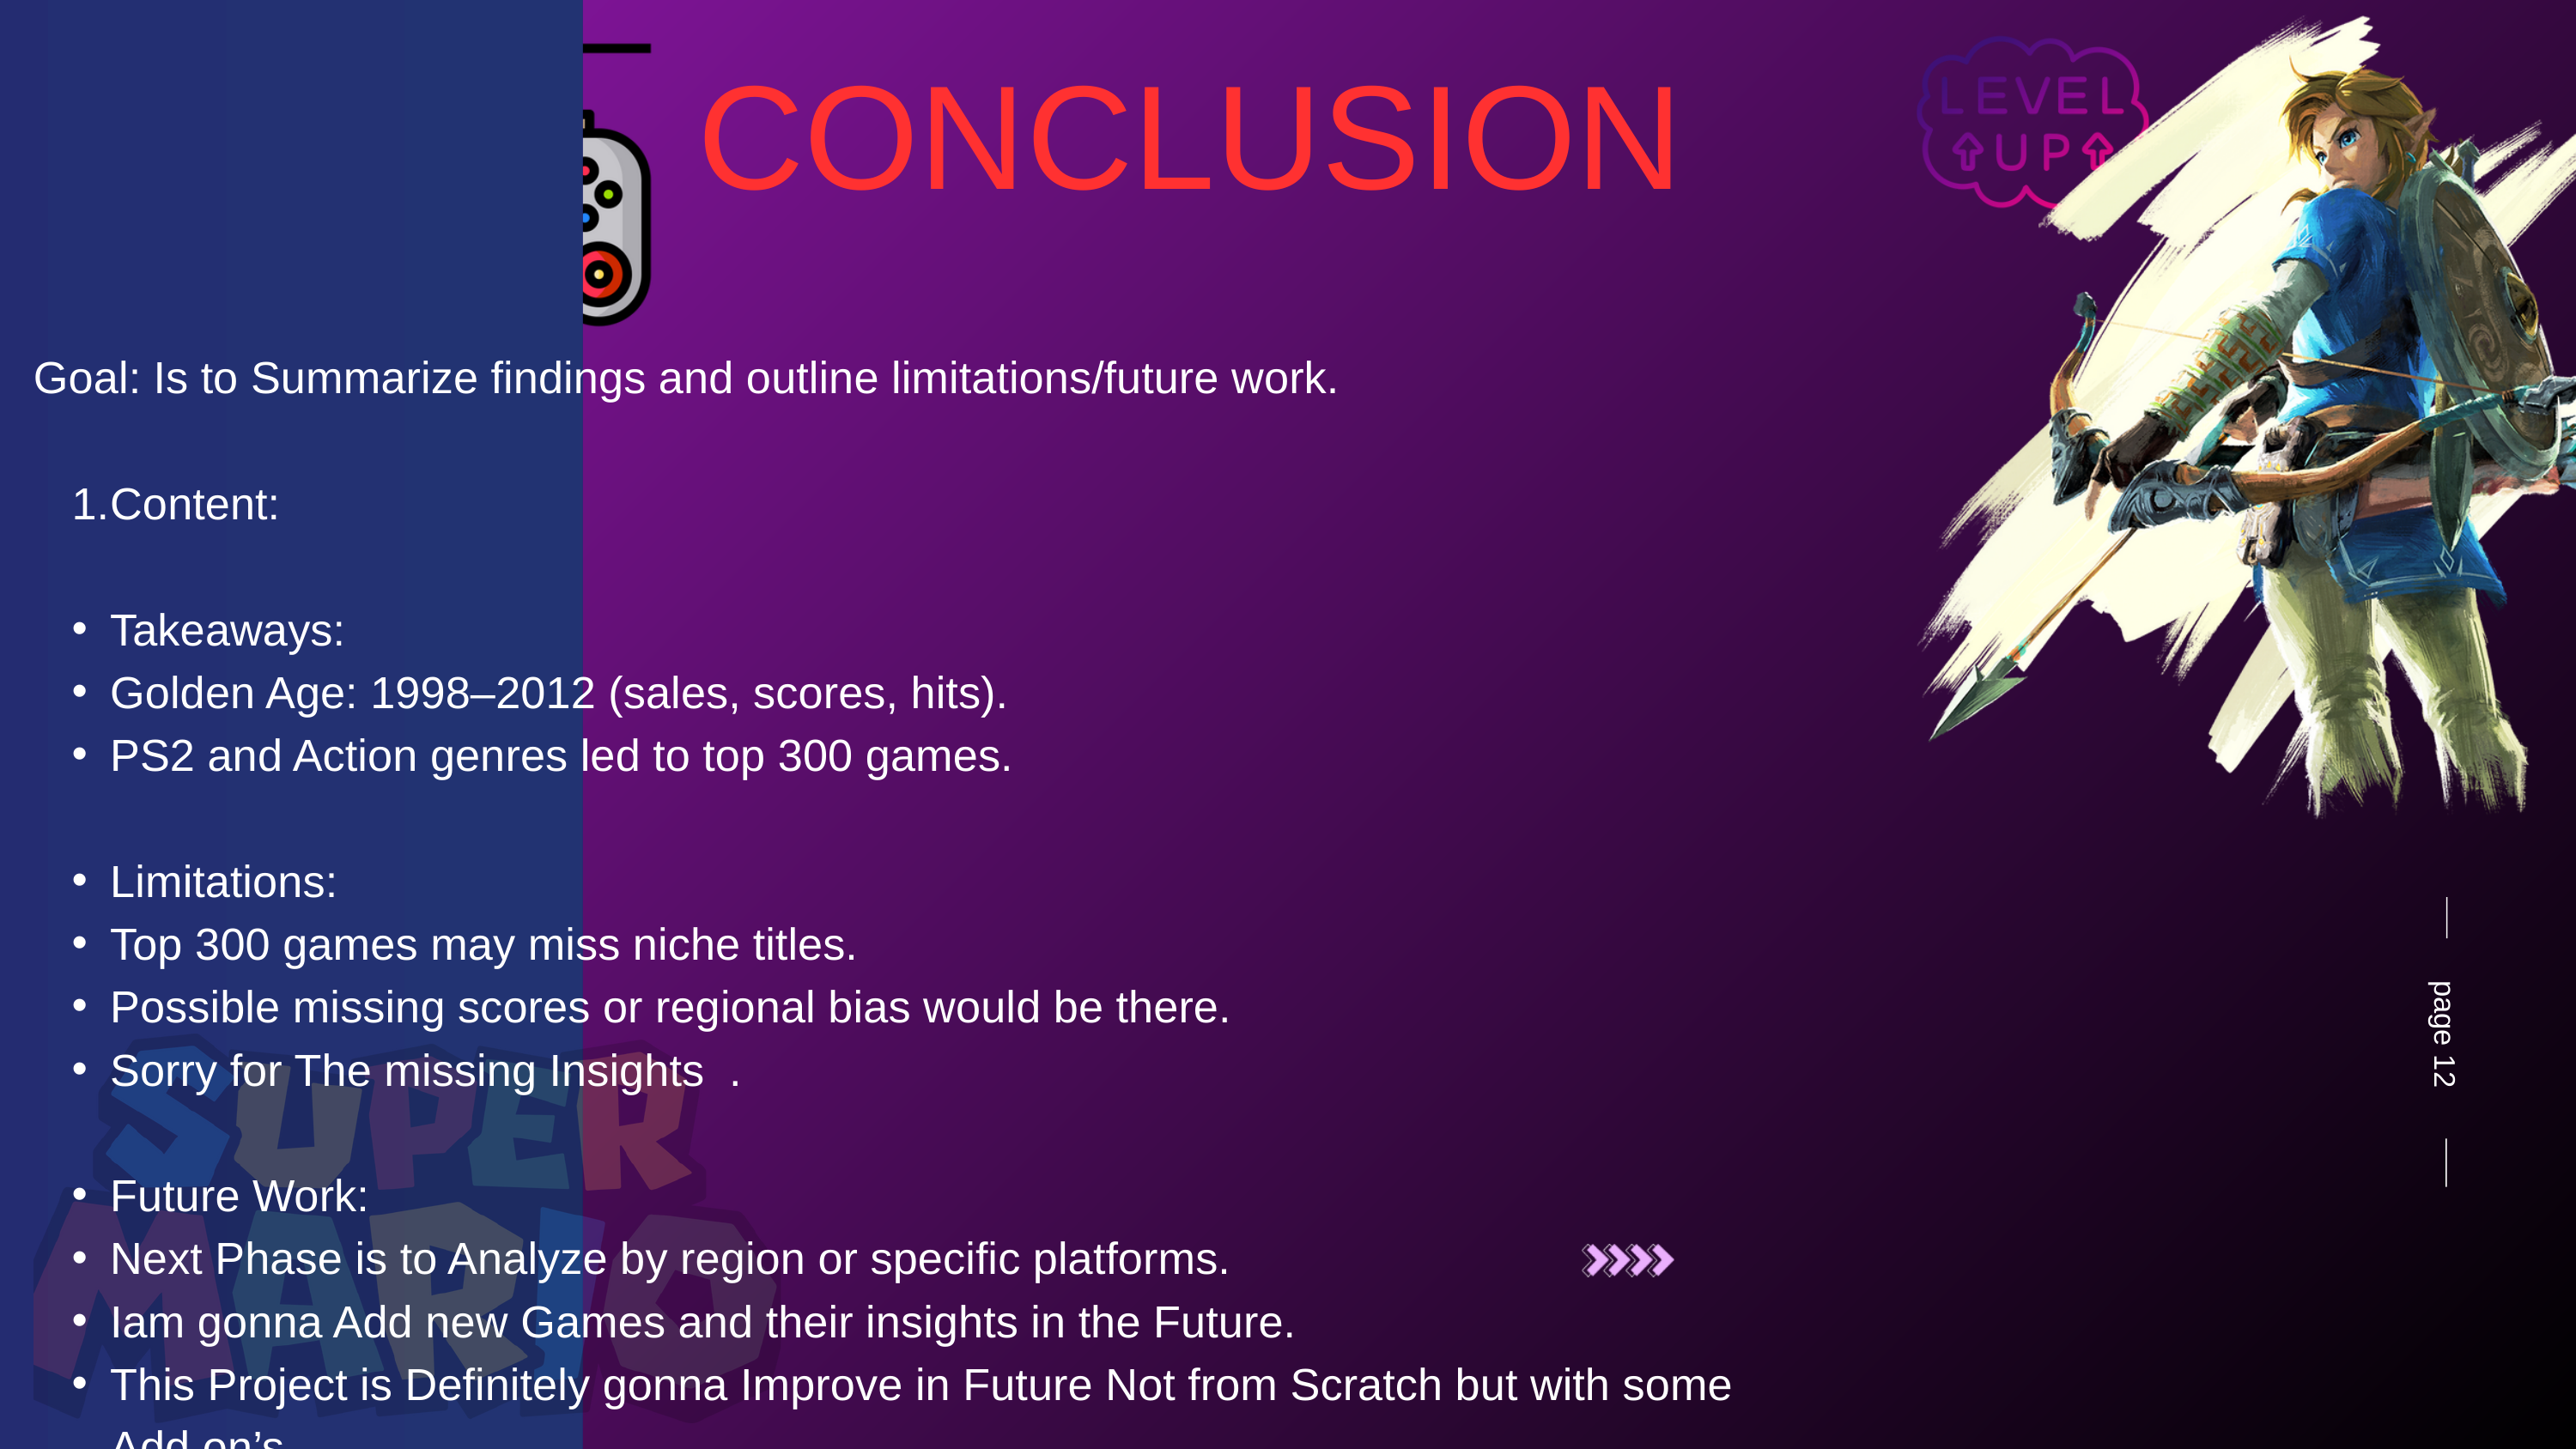

CONCLUSION

Goal: Is to Summarize findings and outline limitations/future work.

Content:

Takeaways:
Golden Age: 1998–2012 (sales, scores, hits).
PS2 and Action genres led to top 300 games.

Limitations:
Top 300 games may miss niche titles.
Possible missing scores or regional bias would be there.
Sorry for The missing Insights  .

Future Work:
Next Phase is to Analyze by region or specific platforms.
Iam gonna Add new Games and their insights in the Future.
This Project is Definitely gonna Improve in Future Not from Scratch but with some Add on’s.

page 12